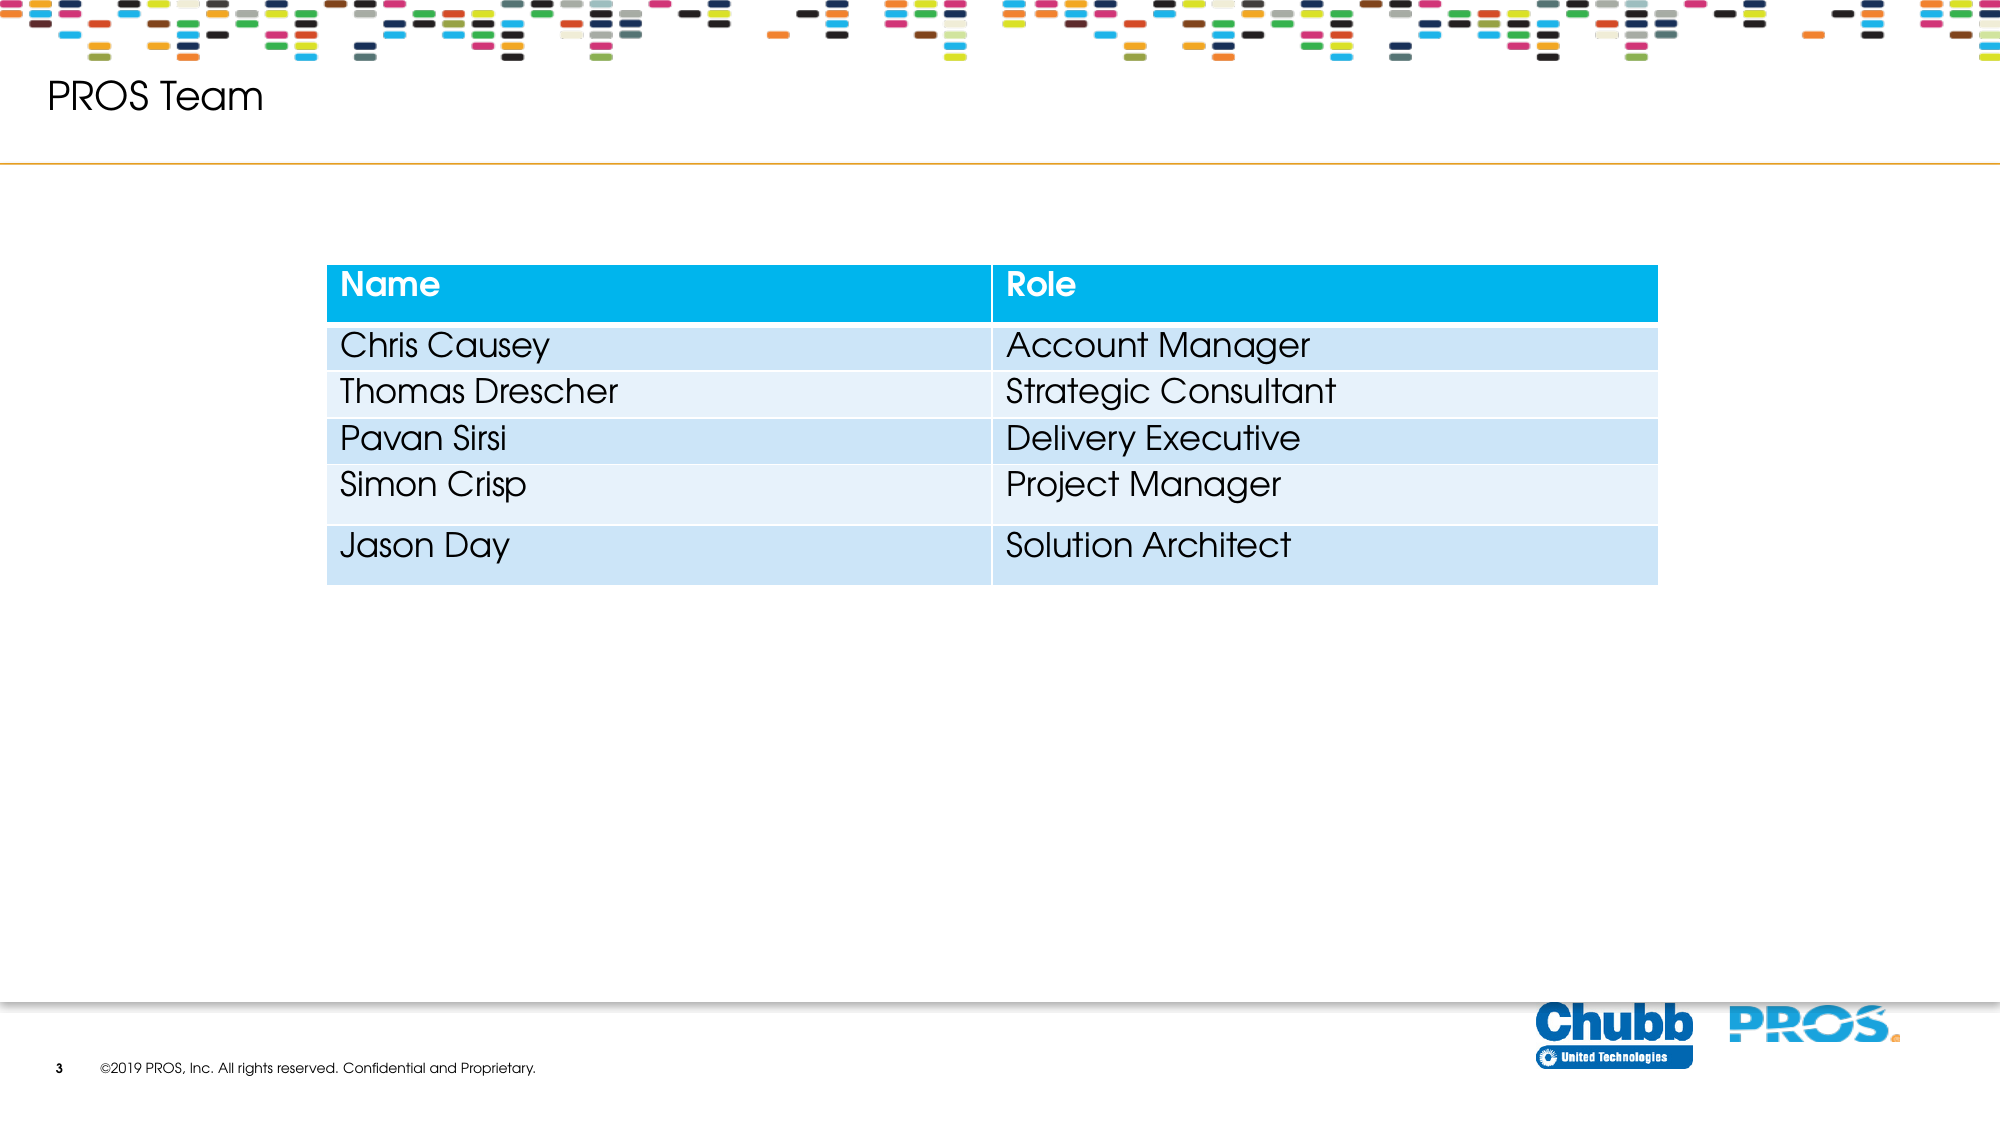

# PROS Team

| Name | Role |
| --- | --- |
| Chris Causey | Account Manager |
| Thomas Drescher | Strategic Consultant |
| Pavan Sirsi | Delivery Executive |
| Simon Crisp | Project Manager |
| Jason Day | Solution Architect |